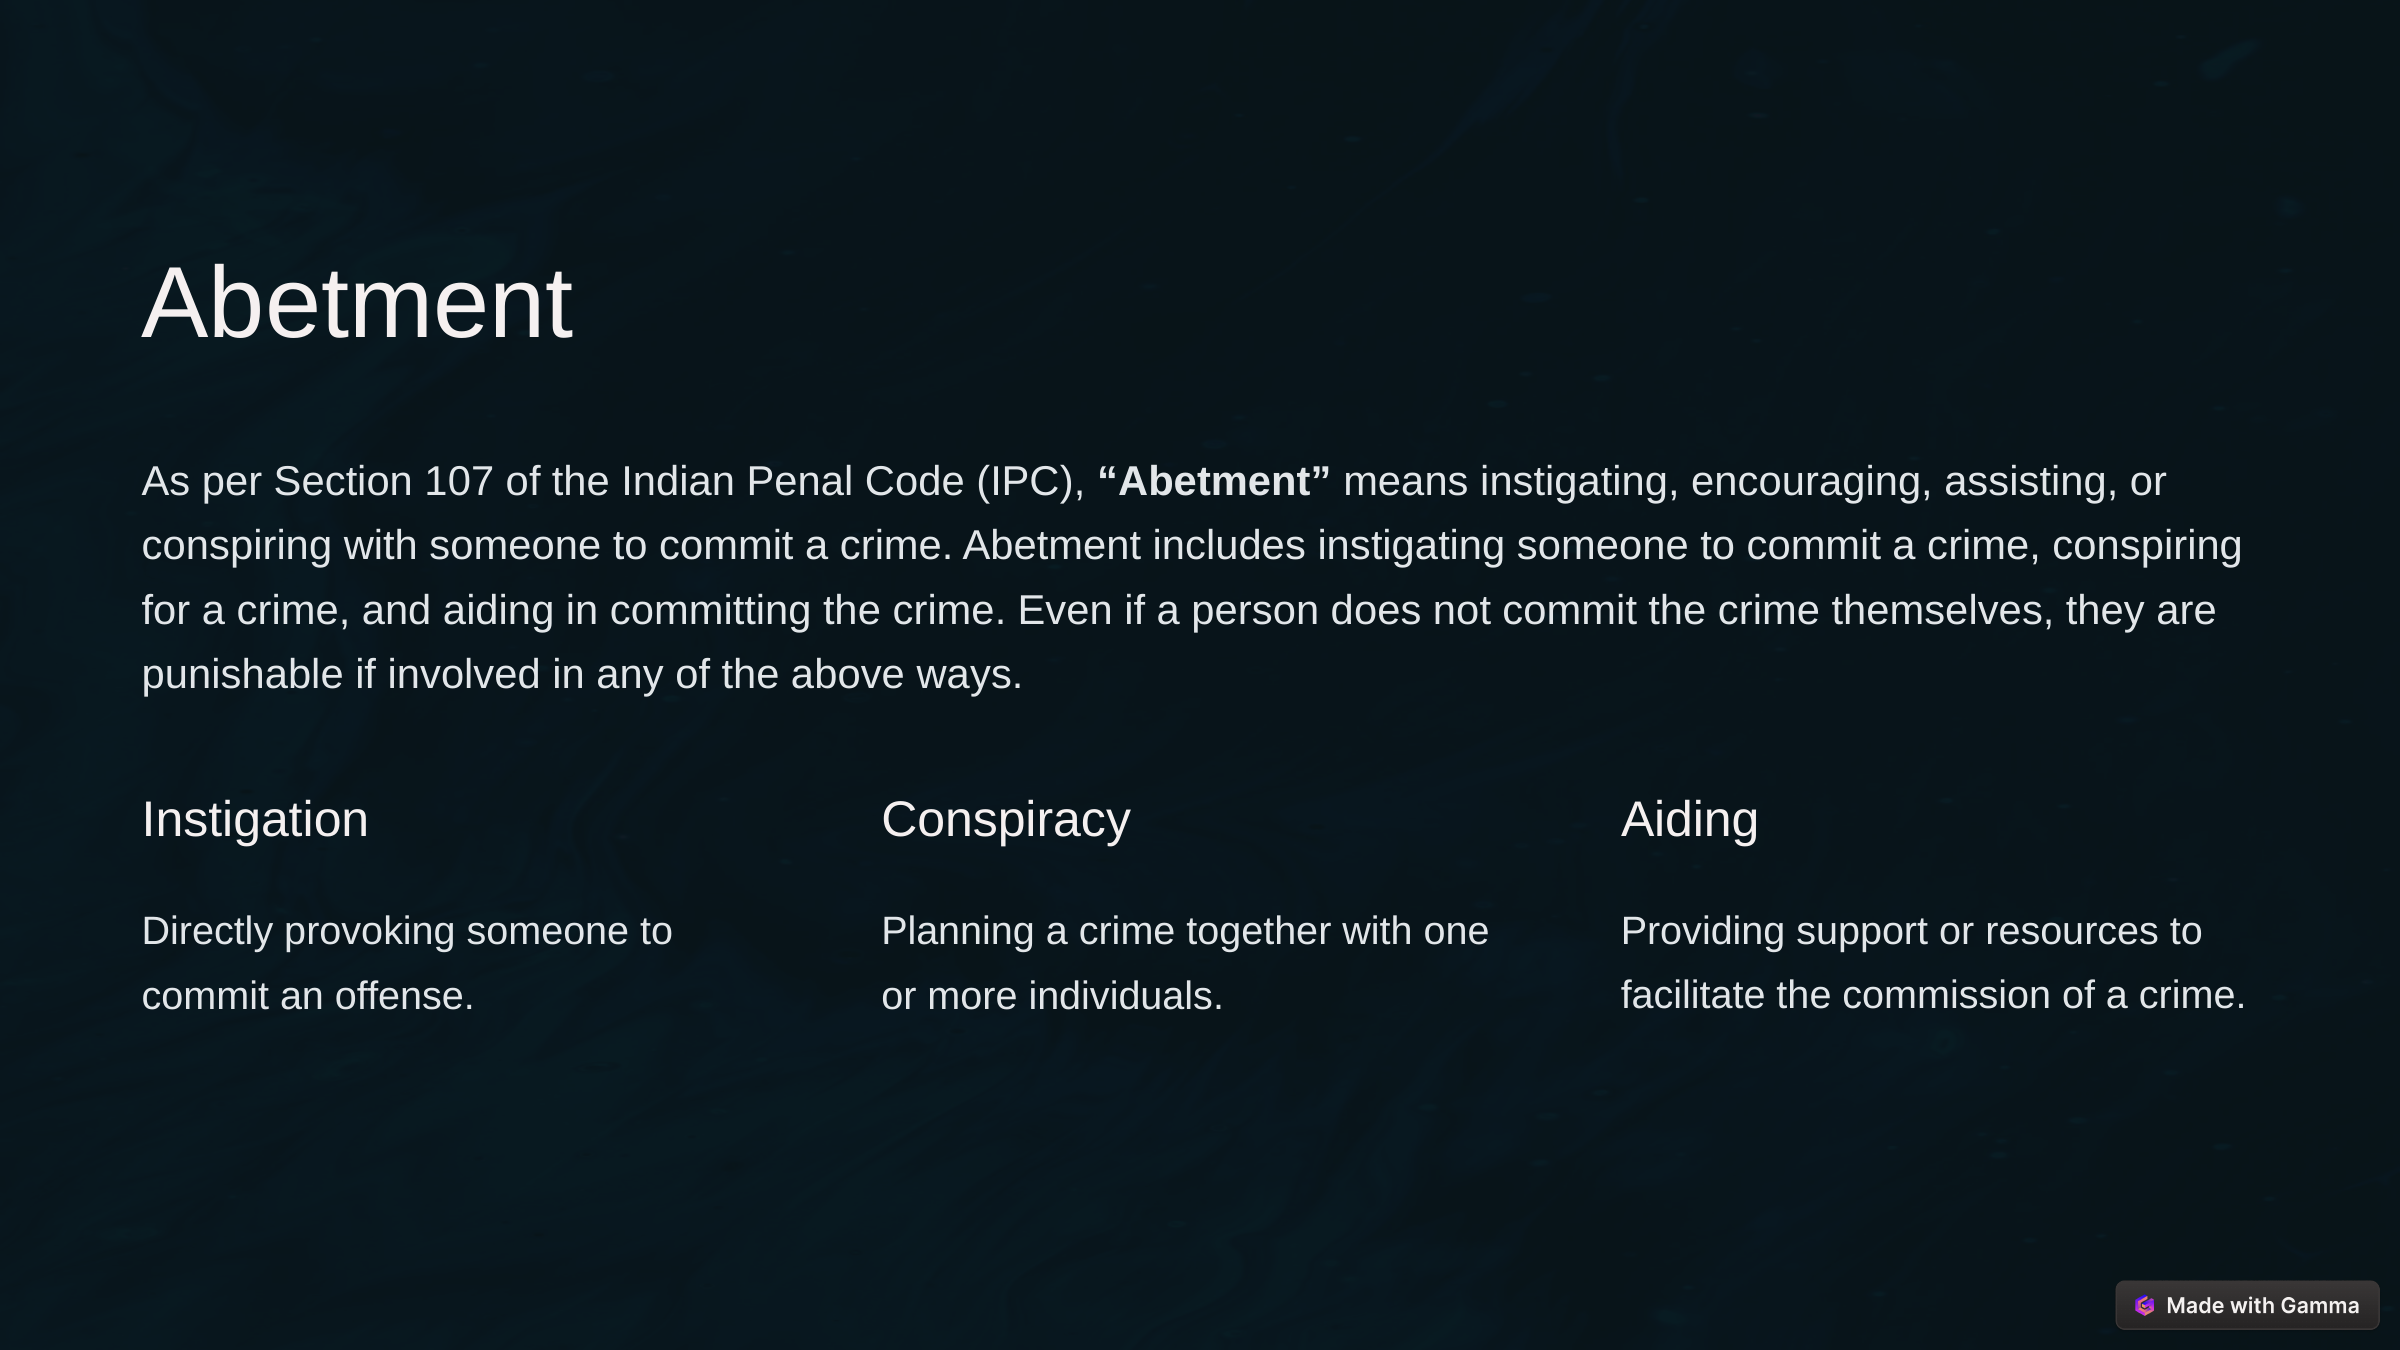

Abetment
As per Section 107 of the Indian Penal Code (IPC), “Abetment” means instigating, encouraging, assisting, or conspiring with someone to commit a crime. Abetment includes instigating someone to commit a crime, conspiring for a crime, and aiding in committing the crime. Even if a person does not commit the crime themselves, they are punishable if involved in any of the above ways.
Instigation
Conspiracy
Aiding
Directly provoking someone to commit an offense.
Planning a crime together with one or more individuals.
Providing support or resources to facilitate the commission of a crime.